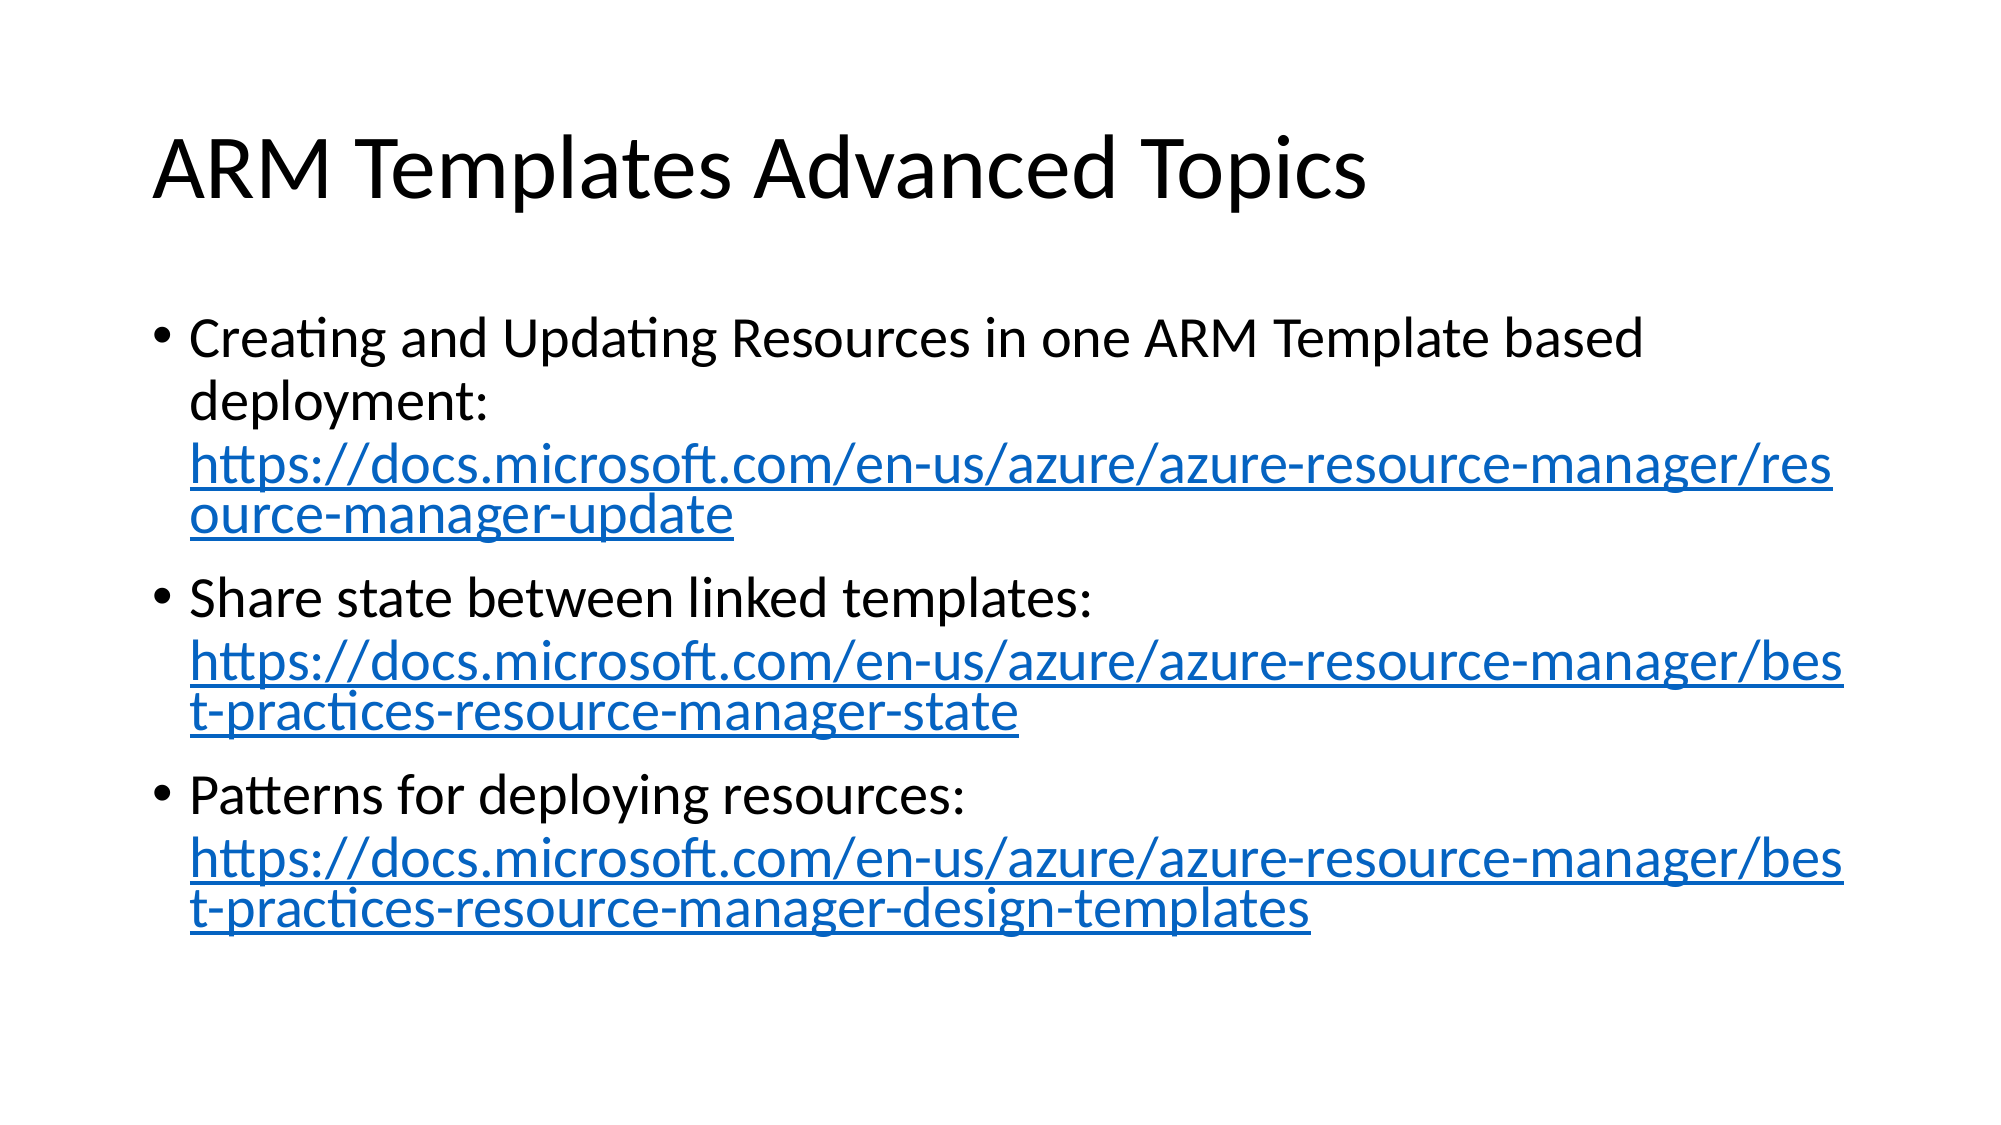

# ARM Templates Advanced Topics
Creating and Updating Resources in one ARM Template based deployment: https://docs.microsoft.com/en-us/azure/azure-resource-manager/resource-manager-update
Share state between linked templates: https://docs.microsoft.com/en-us/azure/azure-resource-manager/best-practices-resource-manager-state
Patterns for deploying resources: https://docs.microsoft.com/en-us/azure/azure-resource-manager/best-practices-resource-manager-design-templates